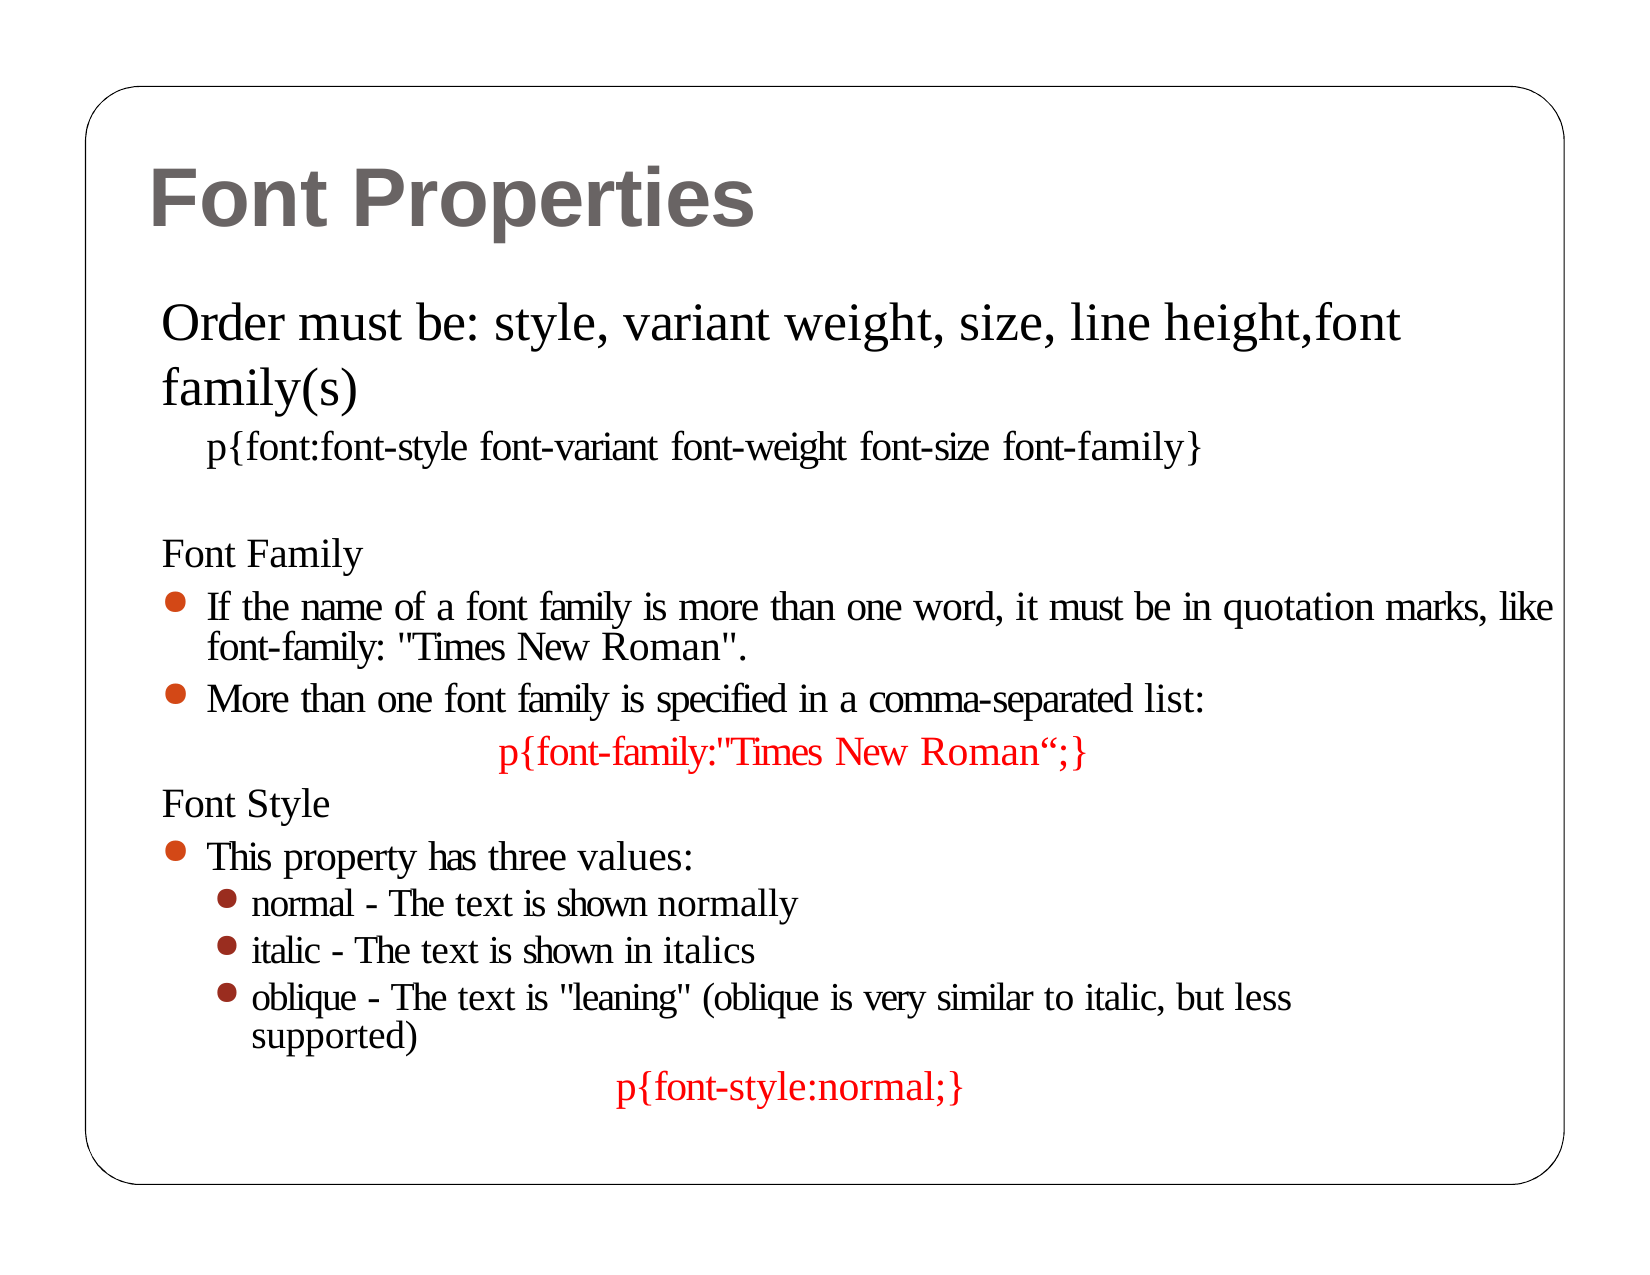

# Font Properties
Order must be: style, variant weight, size, line height,font family(s)
p{font:font-style font-variant font-weight font-size font-family}

Font Family
If the name of a font family is more than one word, it must be in quotation marks, like font-family: "Times New Roman".
More than one font family is specified in a comma-separated list:
p{font-family:"Times New Roman“;}
Font Style
This property has three values:
normal - The text is shown normally
italic - The text is shown in italics
oblique - The text is "leaning" (oblique is very similar to italic, but less 	supported)
p{font-style:normal;}
33